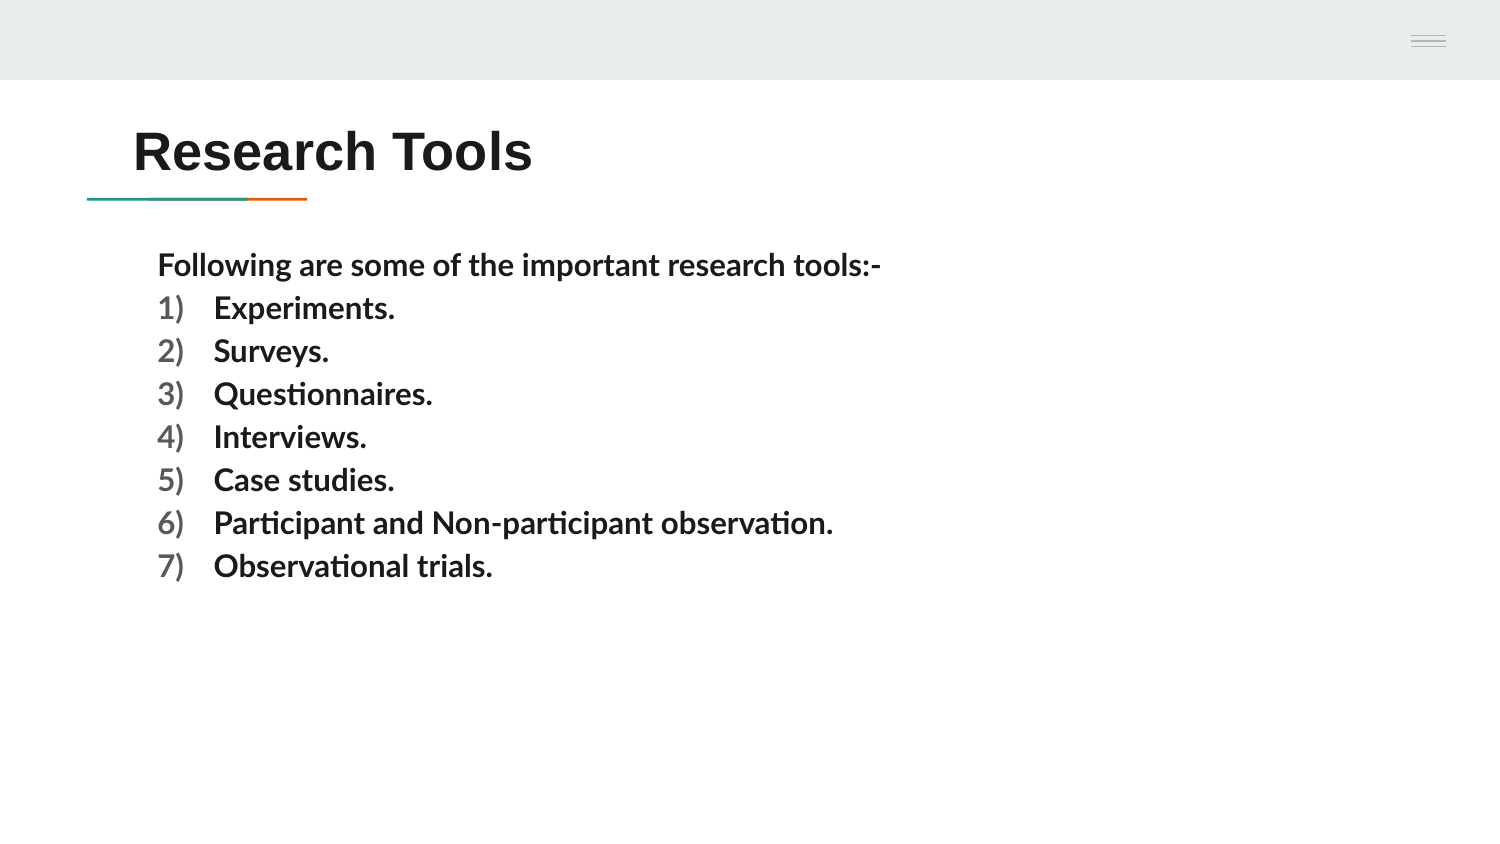

# Research Tools
Following are some of the important research tools:-
Experiments.
Surveys.
Questionnaires.
Interviews.
Case studies.
Participant and Non-participant observation.
Observational trials.